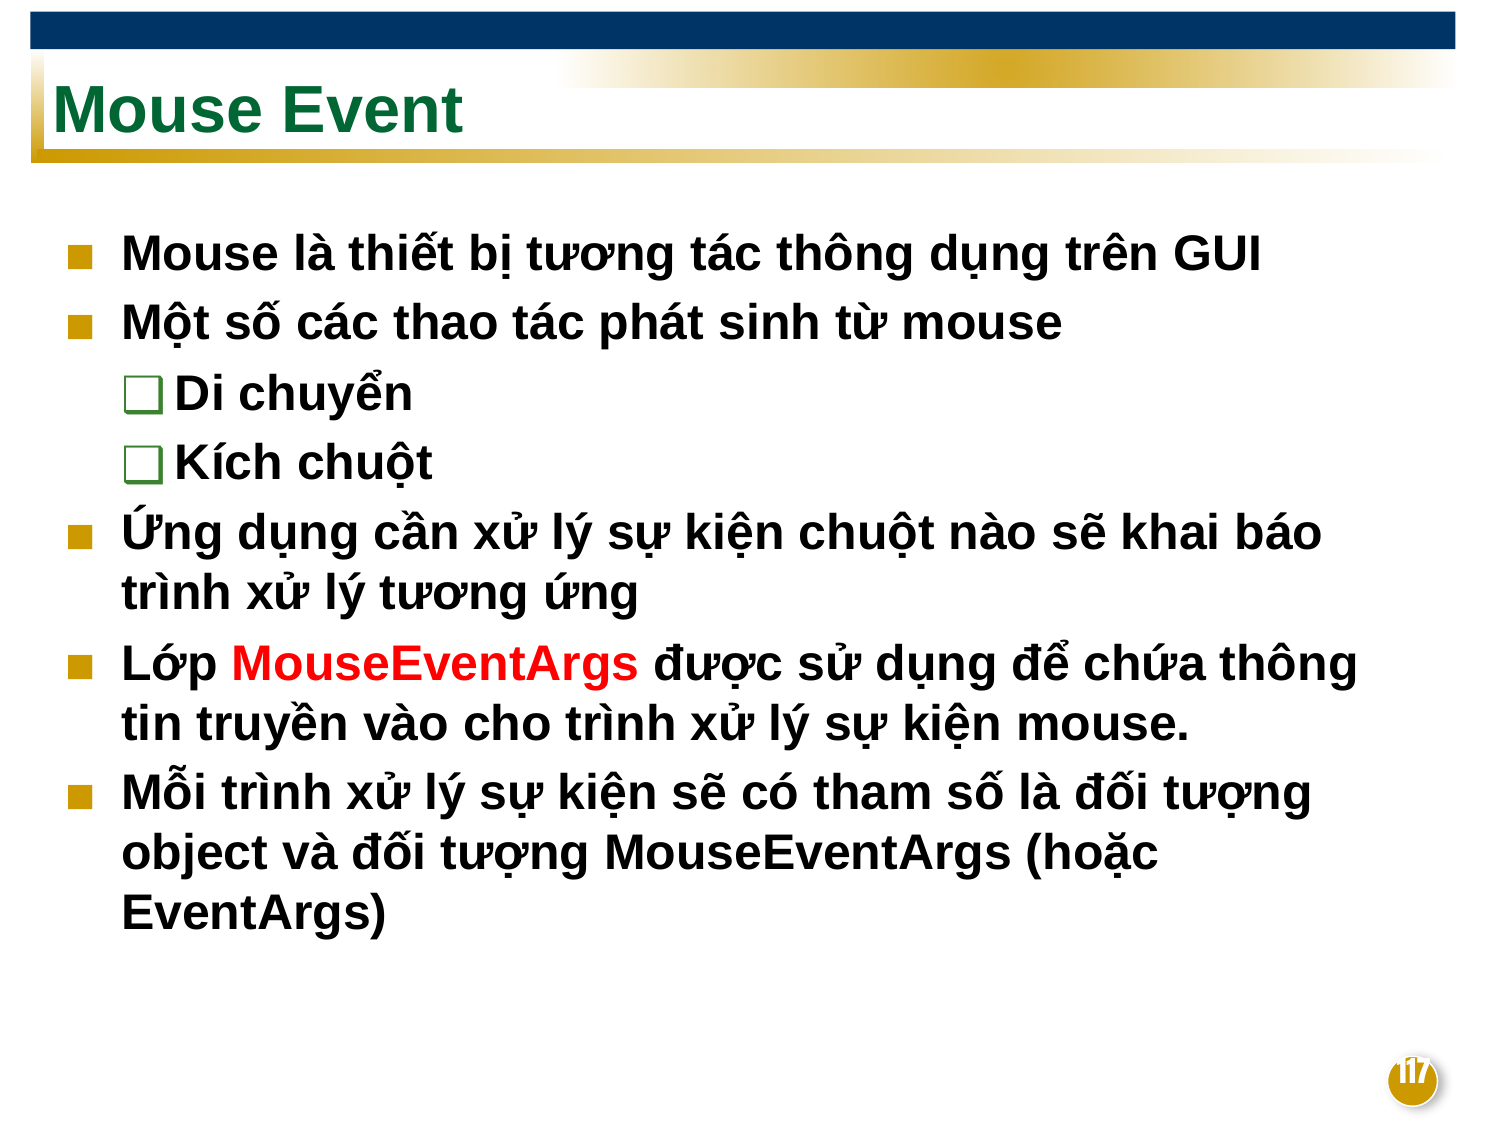

# Mouse Event
Mouse là thiết bị tương tác thông dụng trên GUI
Một số các thao tác phát sinh từ mouse
Di chuyển
Kích chuột
Ứng dụng cần xử lý sự kiện chuột nào sẽ khai báo trình xử lý tương ứng
Lớp MouseEventArgs được sử dụng để chứa thông tin truyền vào cho trình xử lý sự kiện mouse.
Mỗi trình xử lý sự kiện sẽ có tham số là đối tượng object và đối tượng MouseEventArgs (hoặc EventArgs)

117